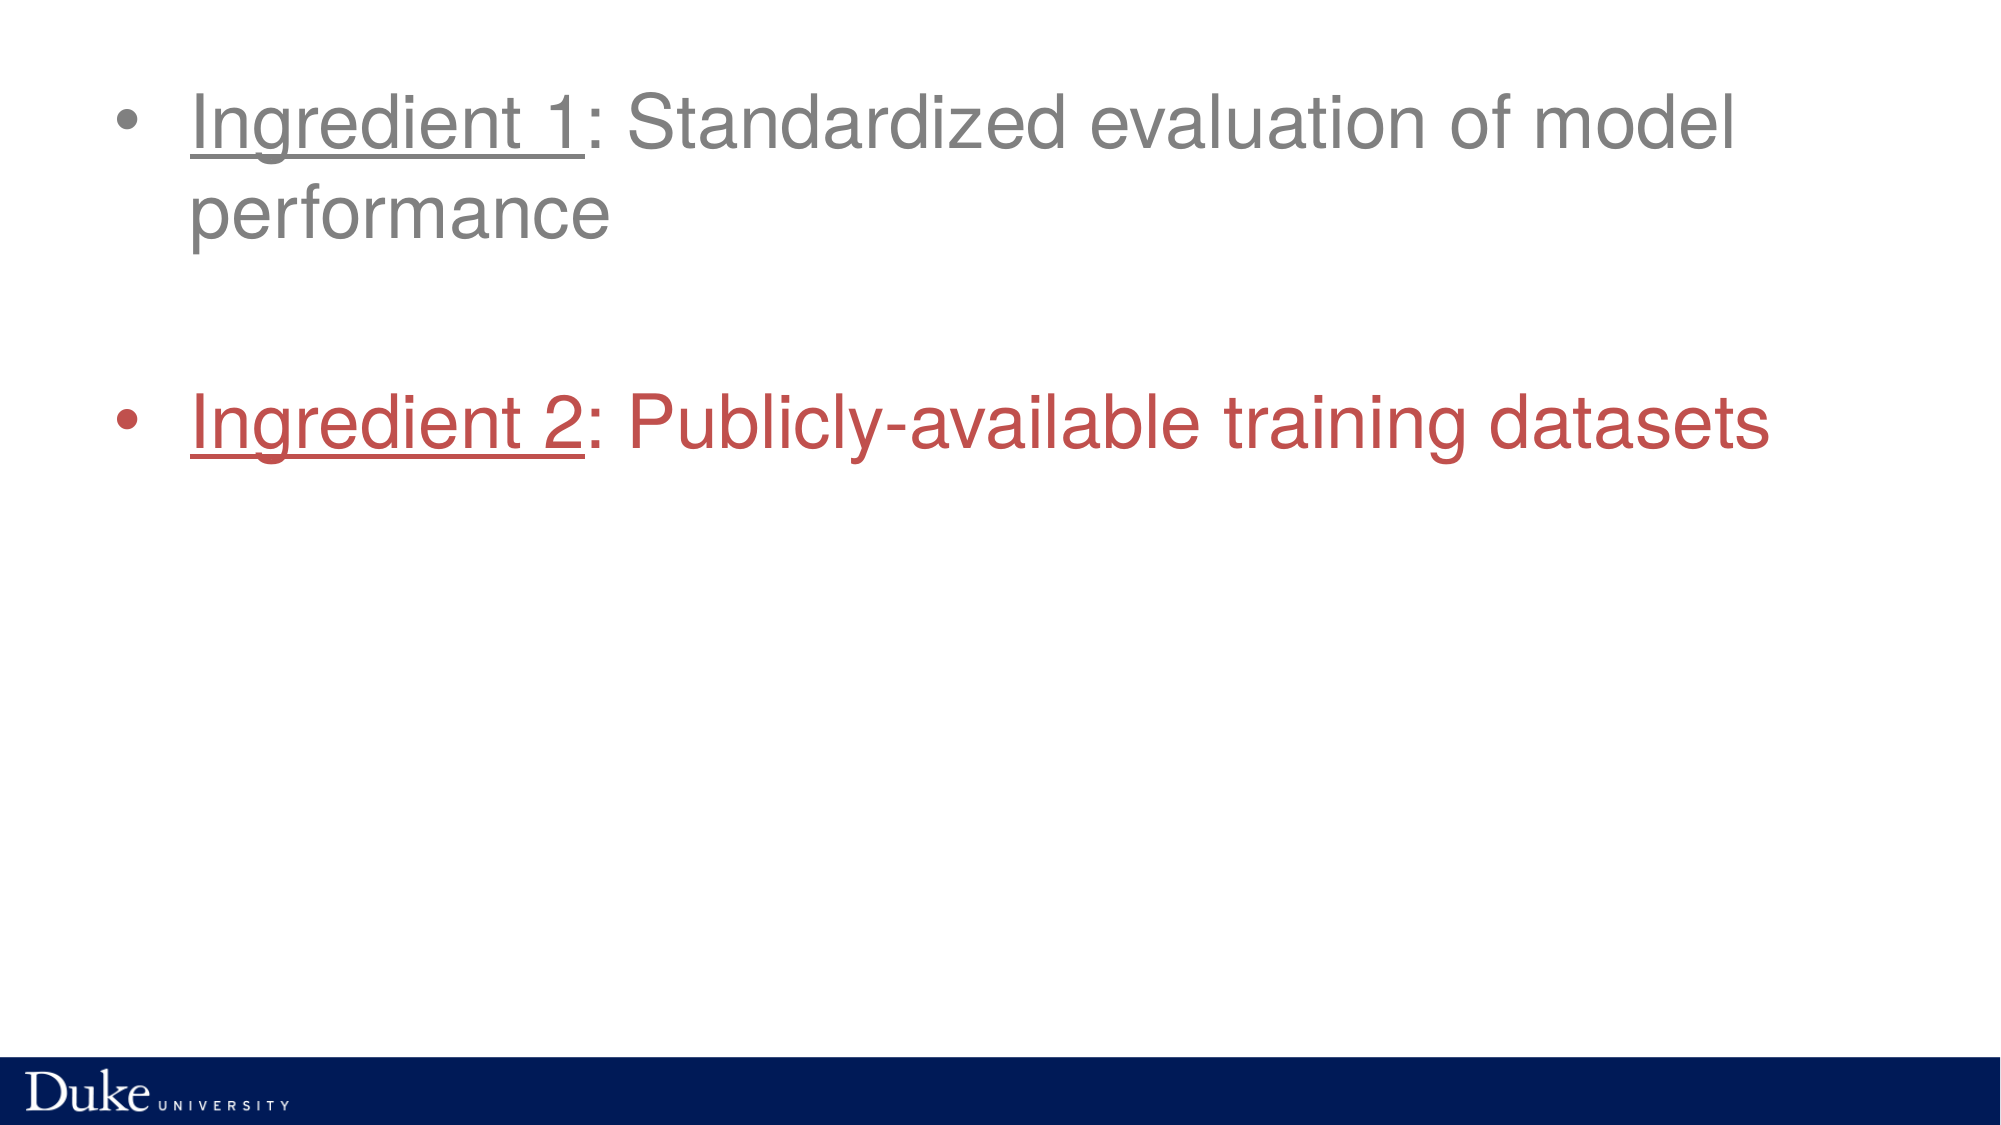

Ingredient 1: Standardized evaluation of model performance

Ingredient 2: Publicly-available training datasets